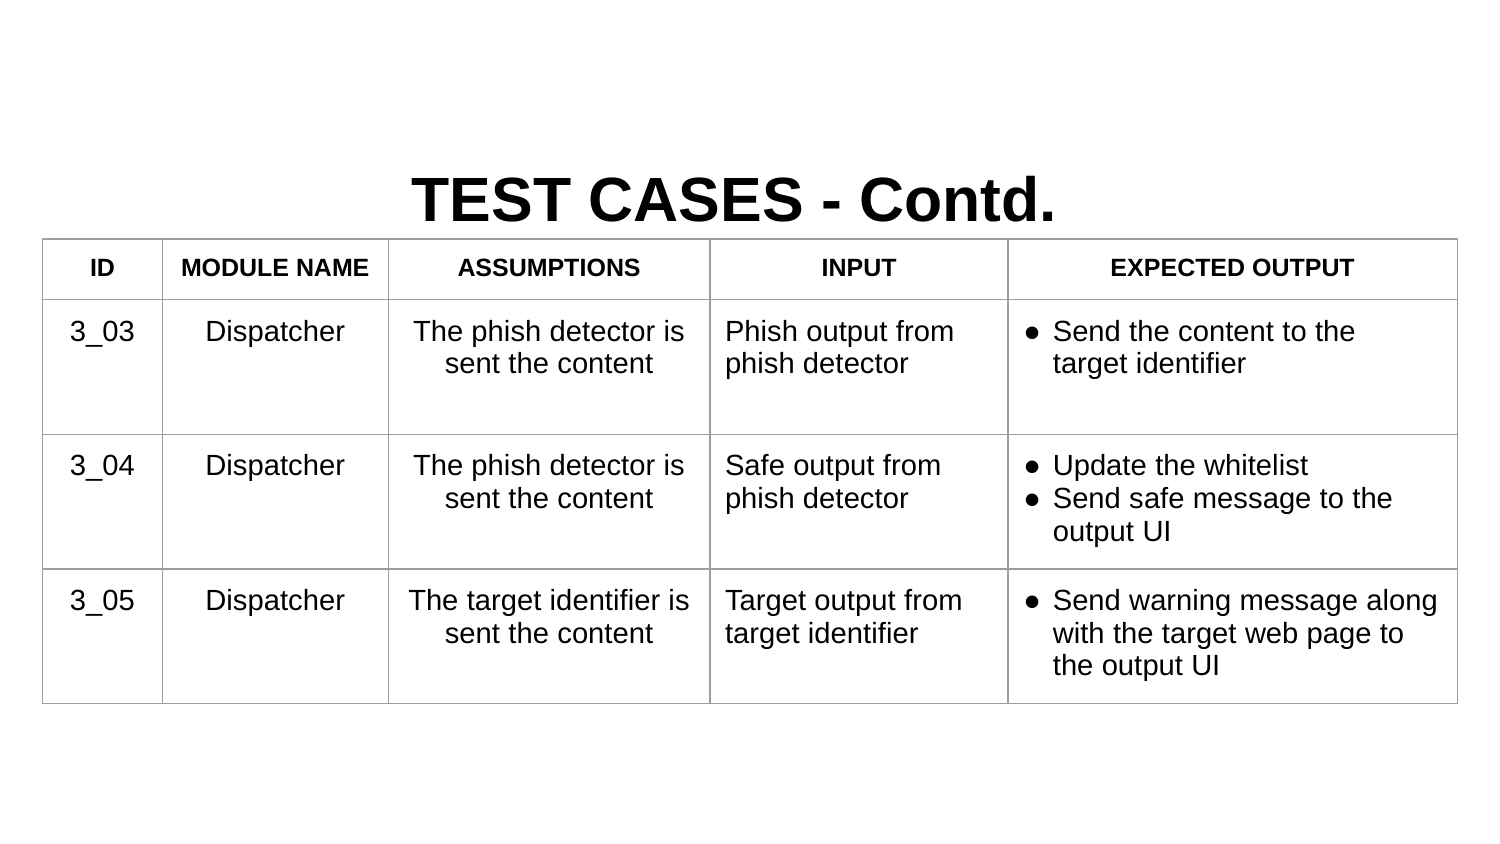

# TEST CASES - Contd.
| ID | MODULE NAME | ASSUMPTIONS | INPUT | EXPECTED OUTPUT |
| --- | --- | --- | --- | --- |
| 3\_03 | Dispatcher | The phish detector is sent the content | Phish output from phish detector | Send the content to the target identifier |
| 3\_04 | Dispatcher | The phish detector is sent the content | Safe output from phish detector | Update the whitelist Send safe message to the output UI |
| 3\_05 | Dispatcher | The target identifier is sent the content | Target output from target identifier | Send warning message along with the target web page to the output UI |